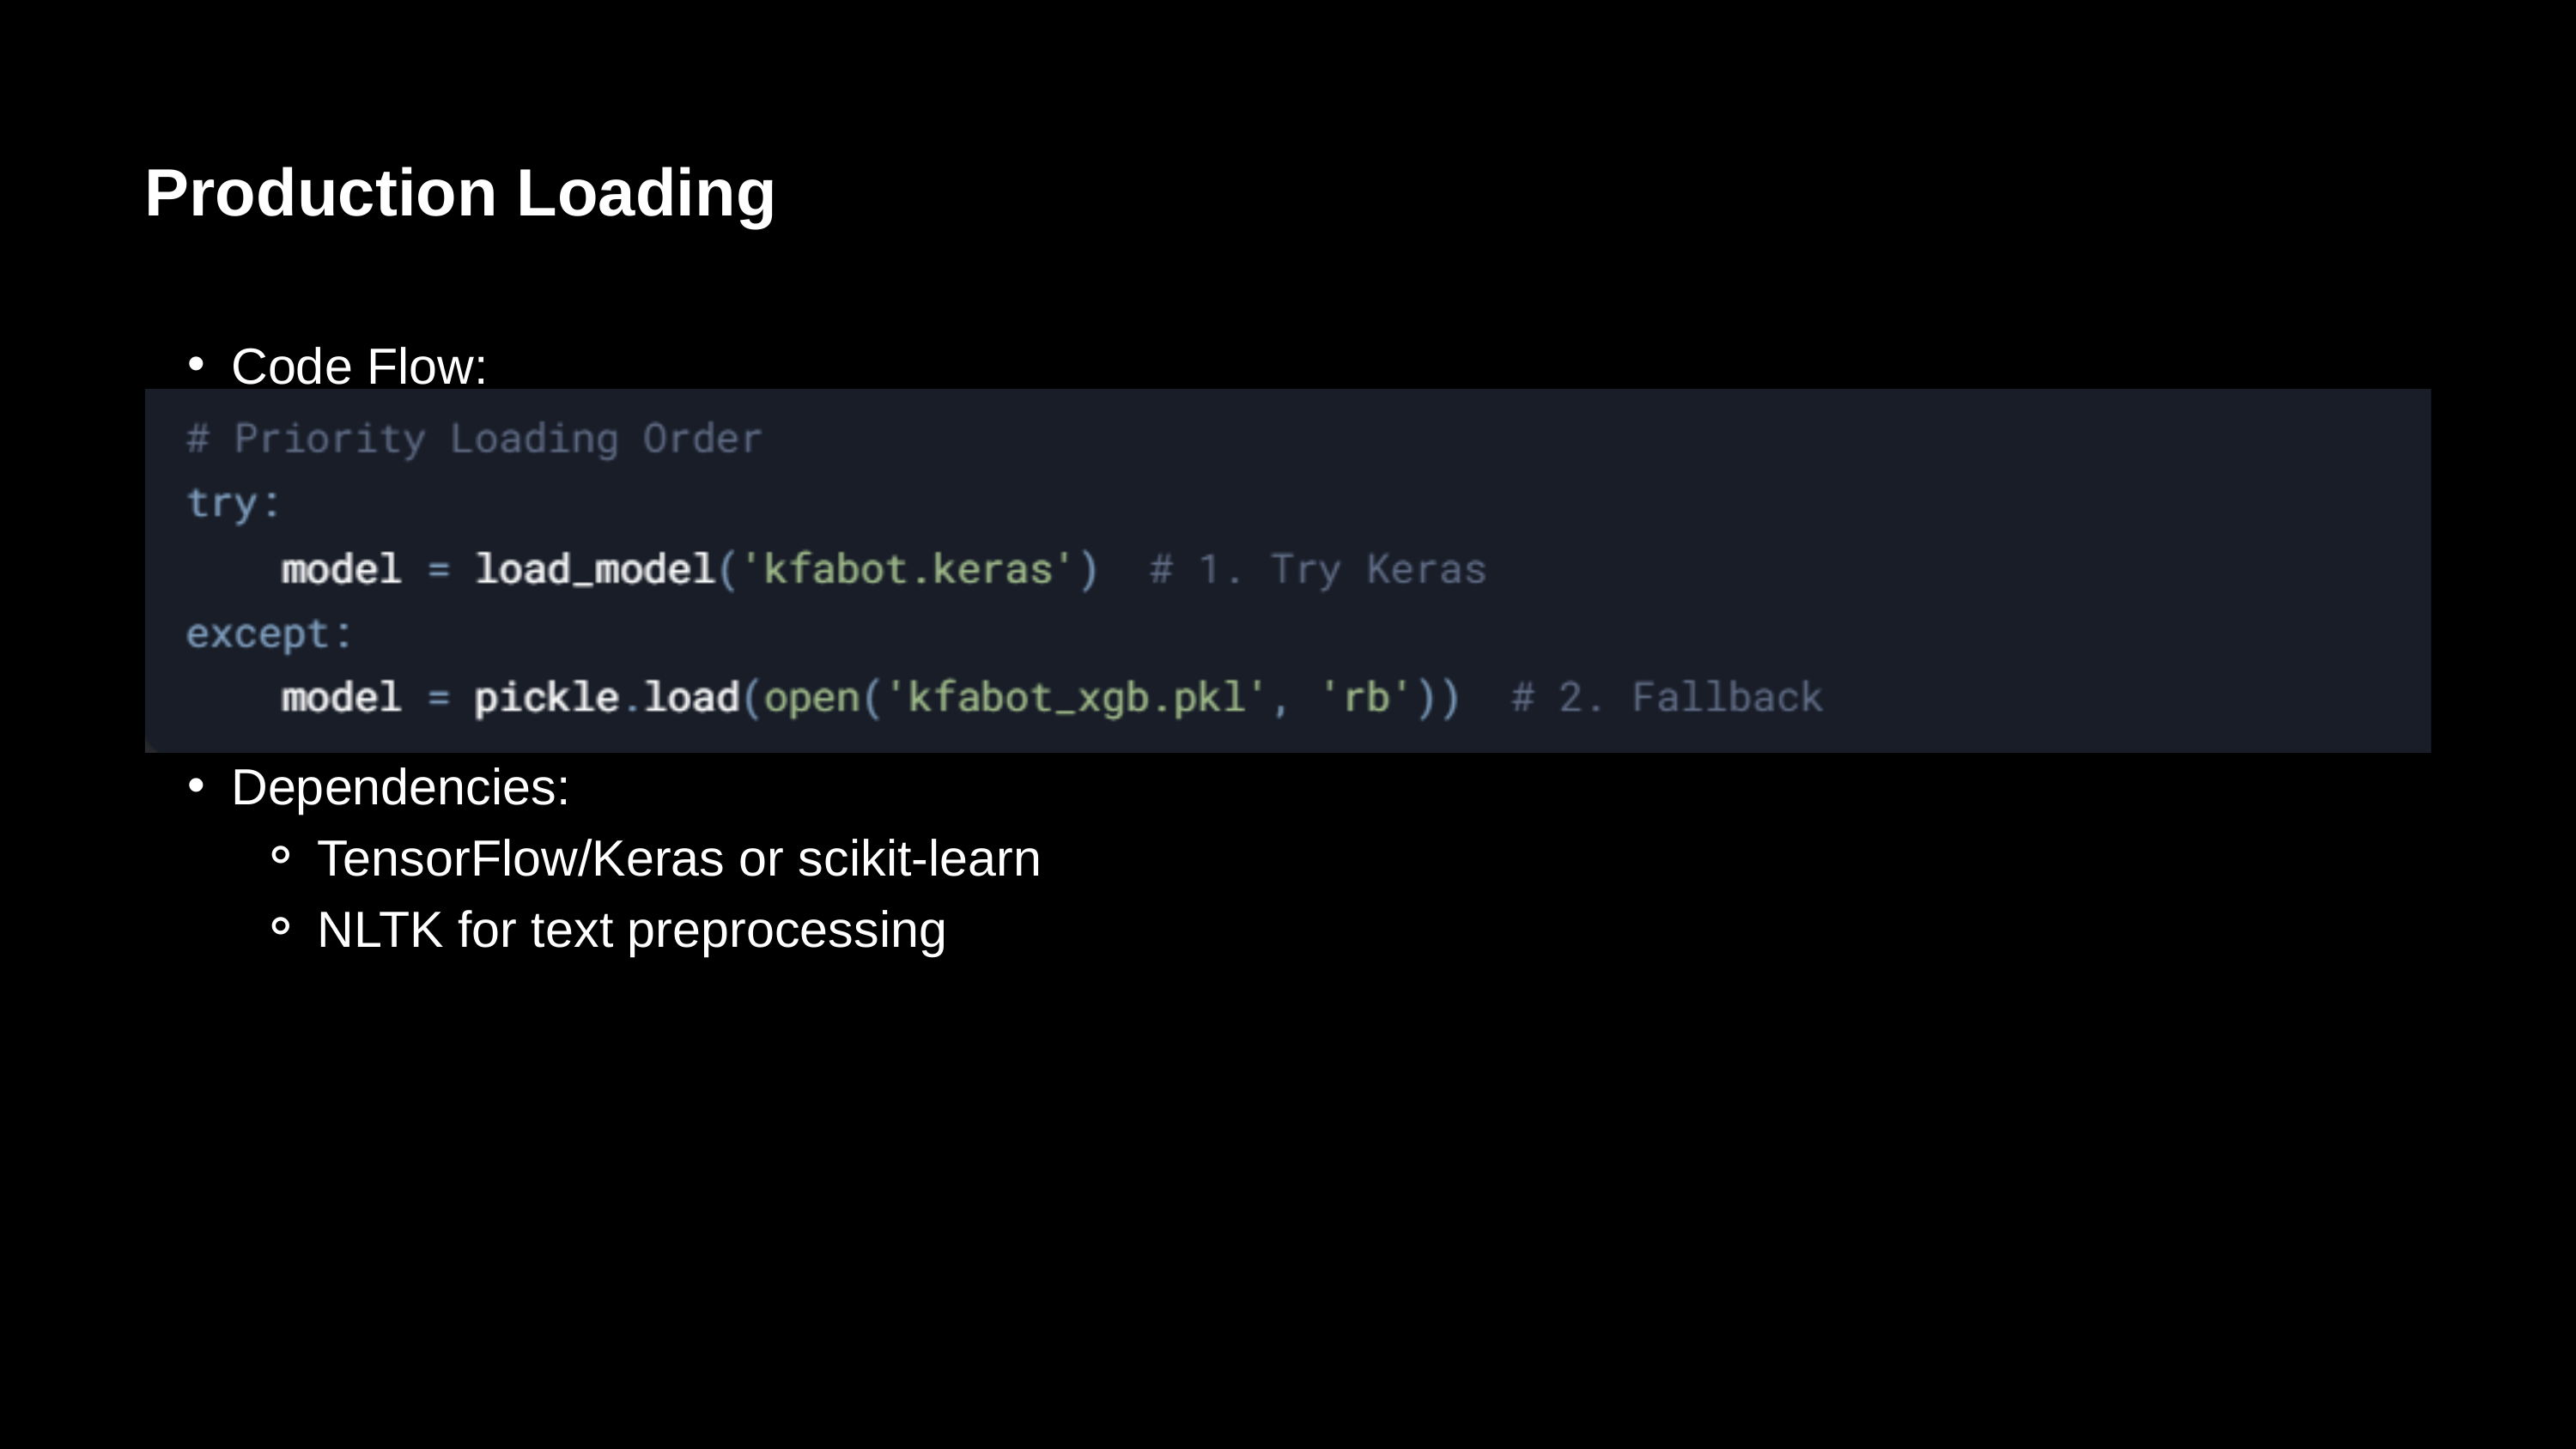

Production Loading

Code Flow:

Dependencies:
TensorFlow/Keras or scikit-learn
NLTK for text preprocessing